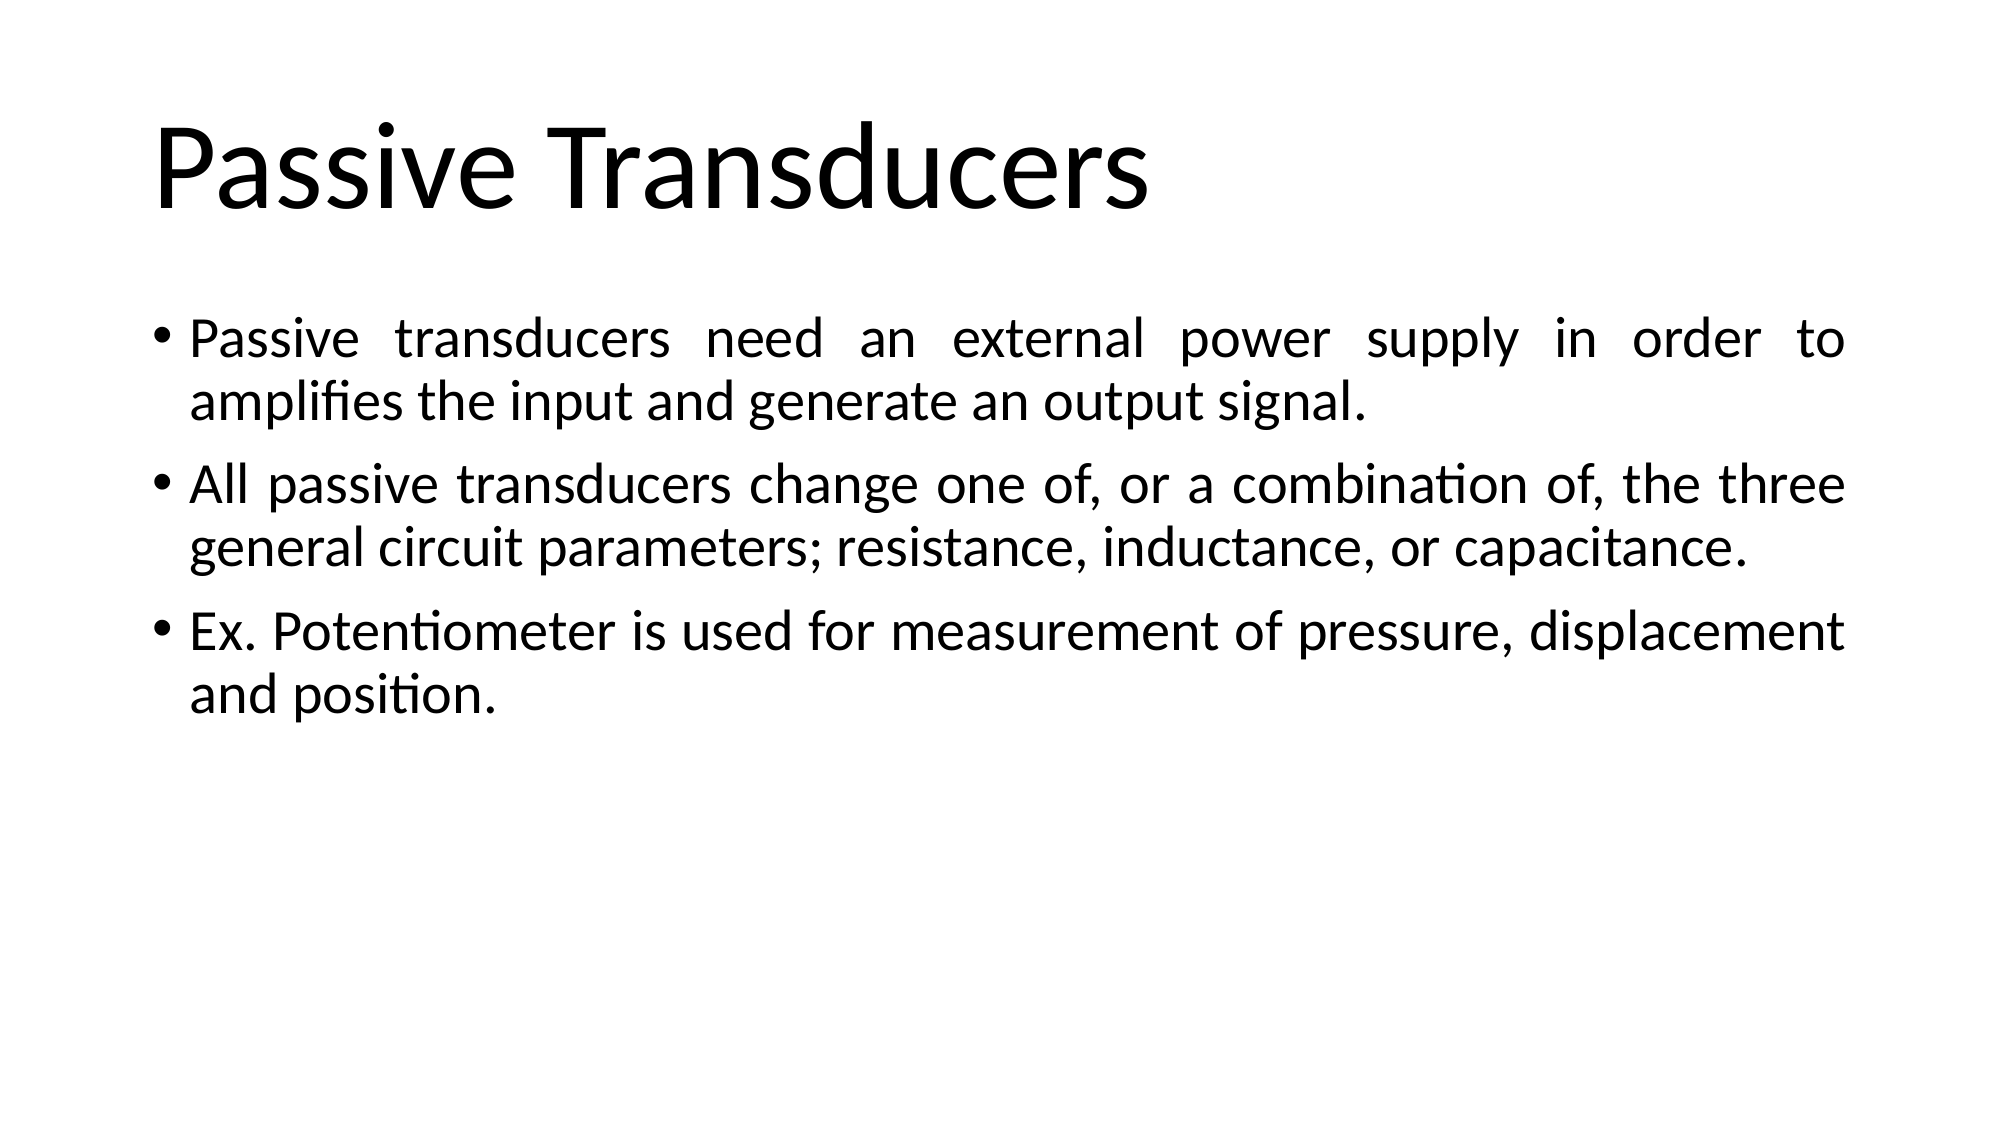

# Passive Transducers
Passive transducers need an external power supply in order to amplifies the input and generate an output signal.
All passive transducers change one of, or a combination of, the three general circuit parameters; resistance, inductance, or capacitance.
Ex. Potentiometer is used for measurement of pressure, displacement and position.